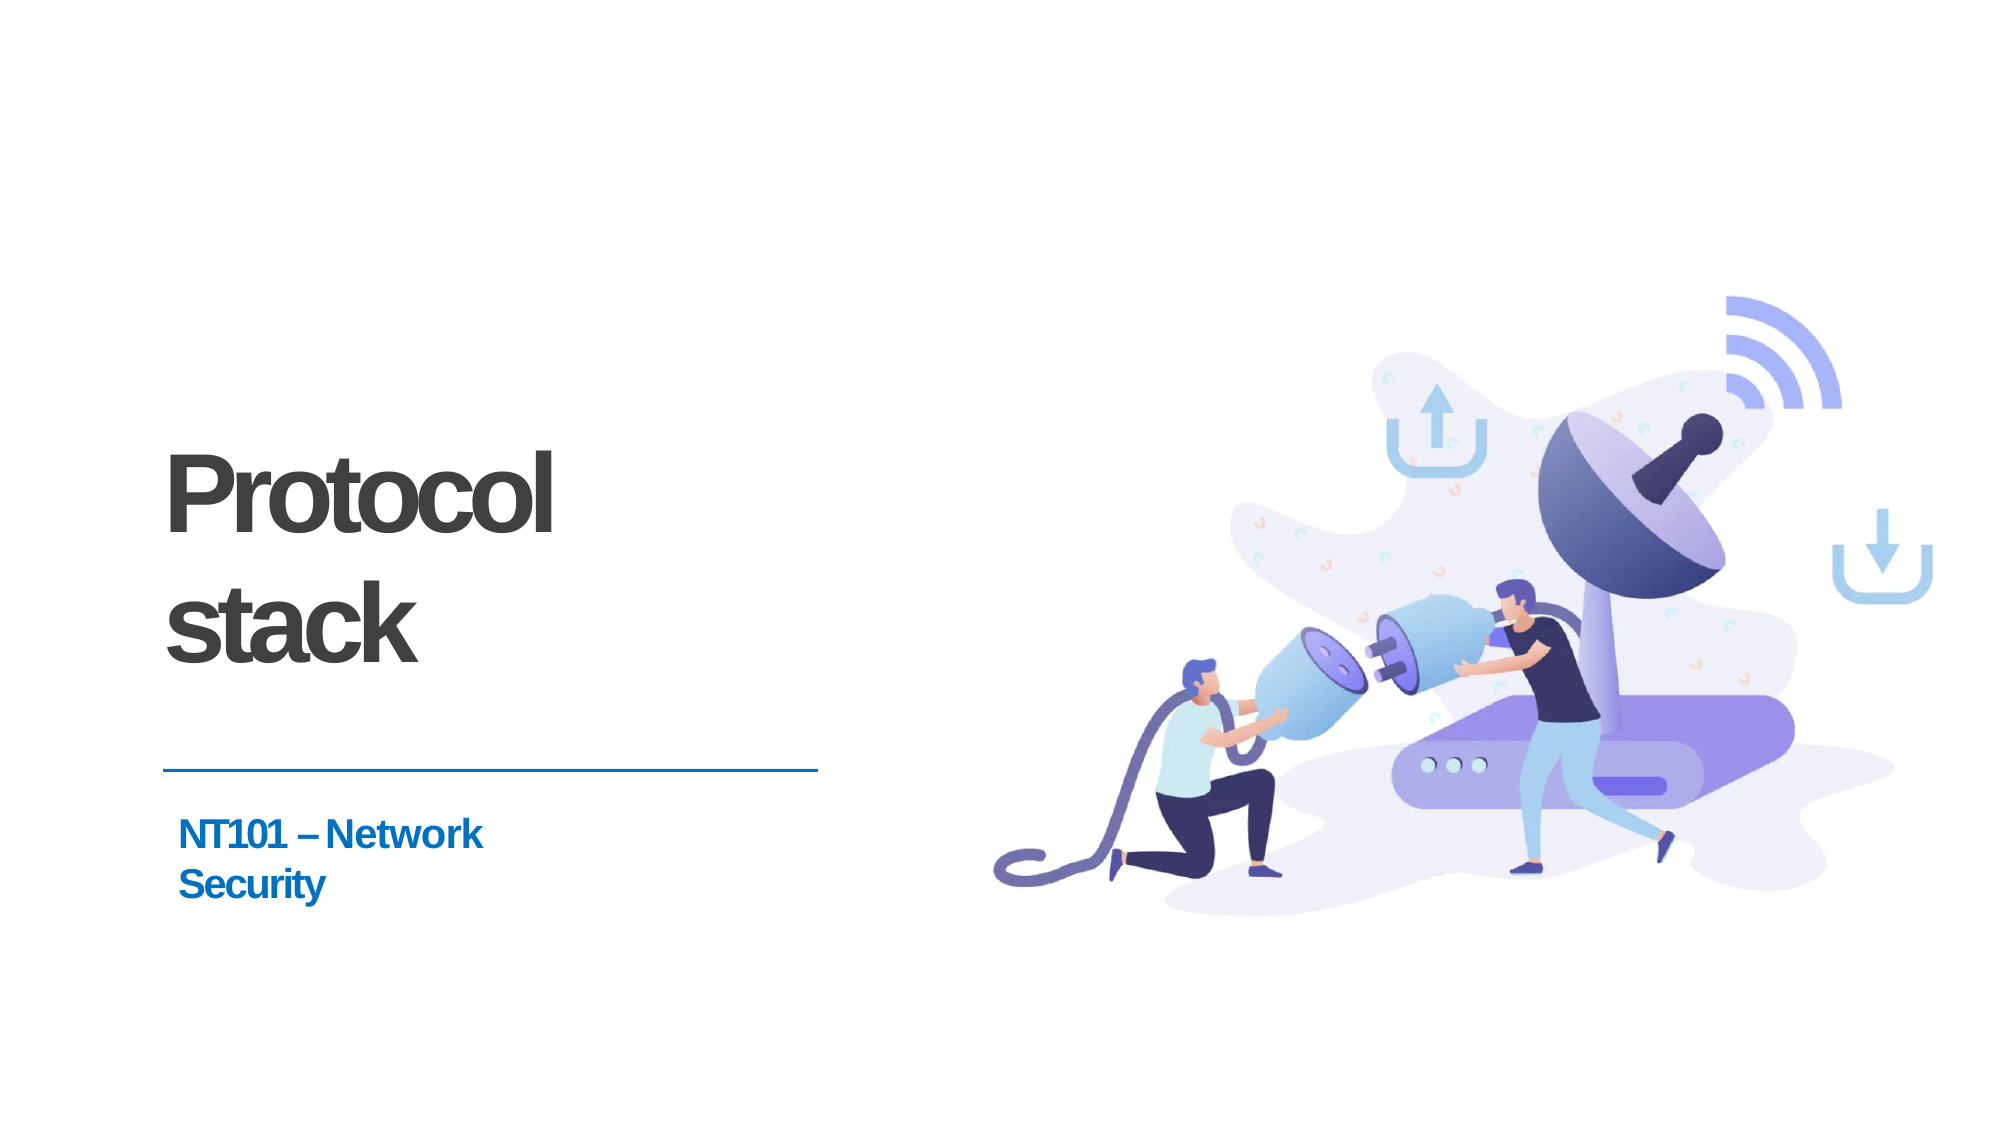

# Protocol stack

NT101 – Network Security